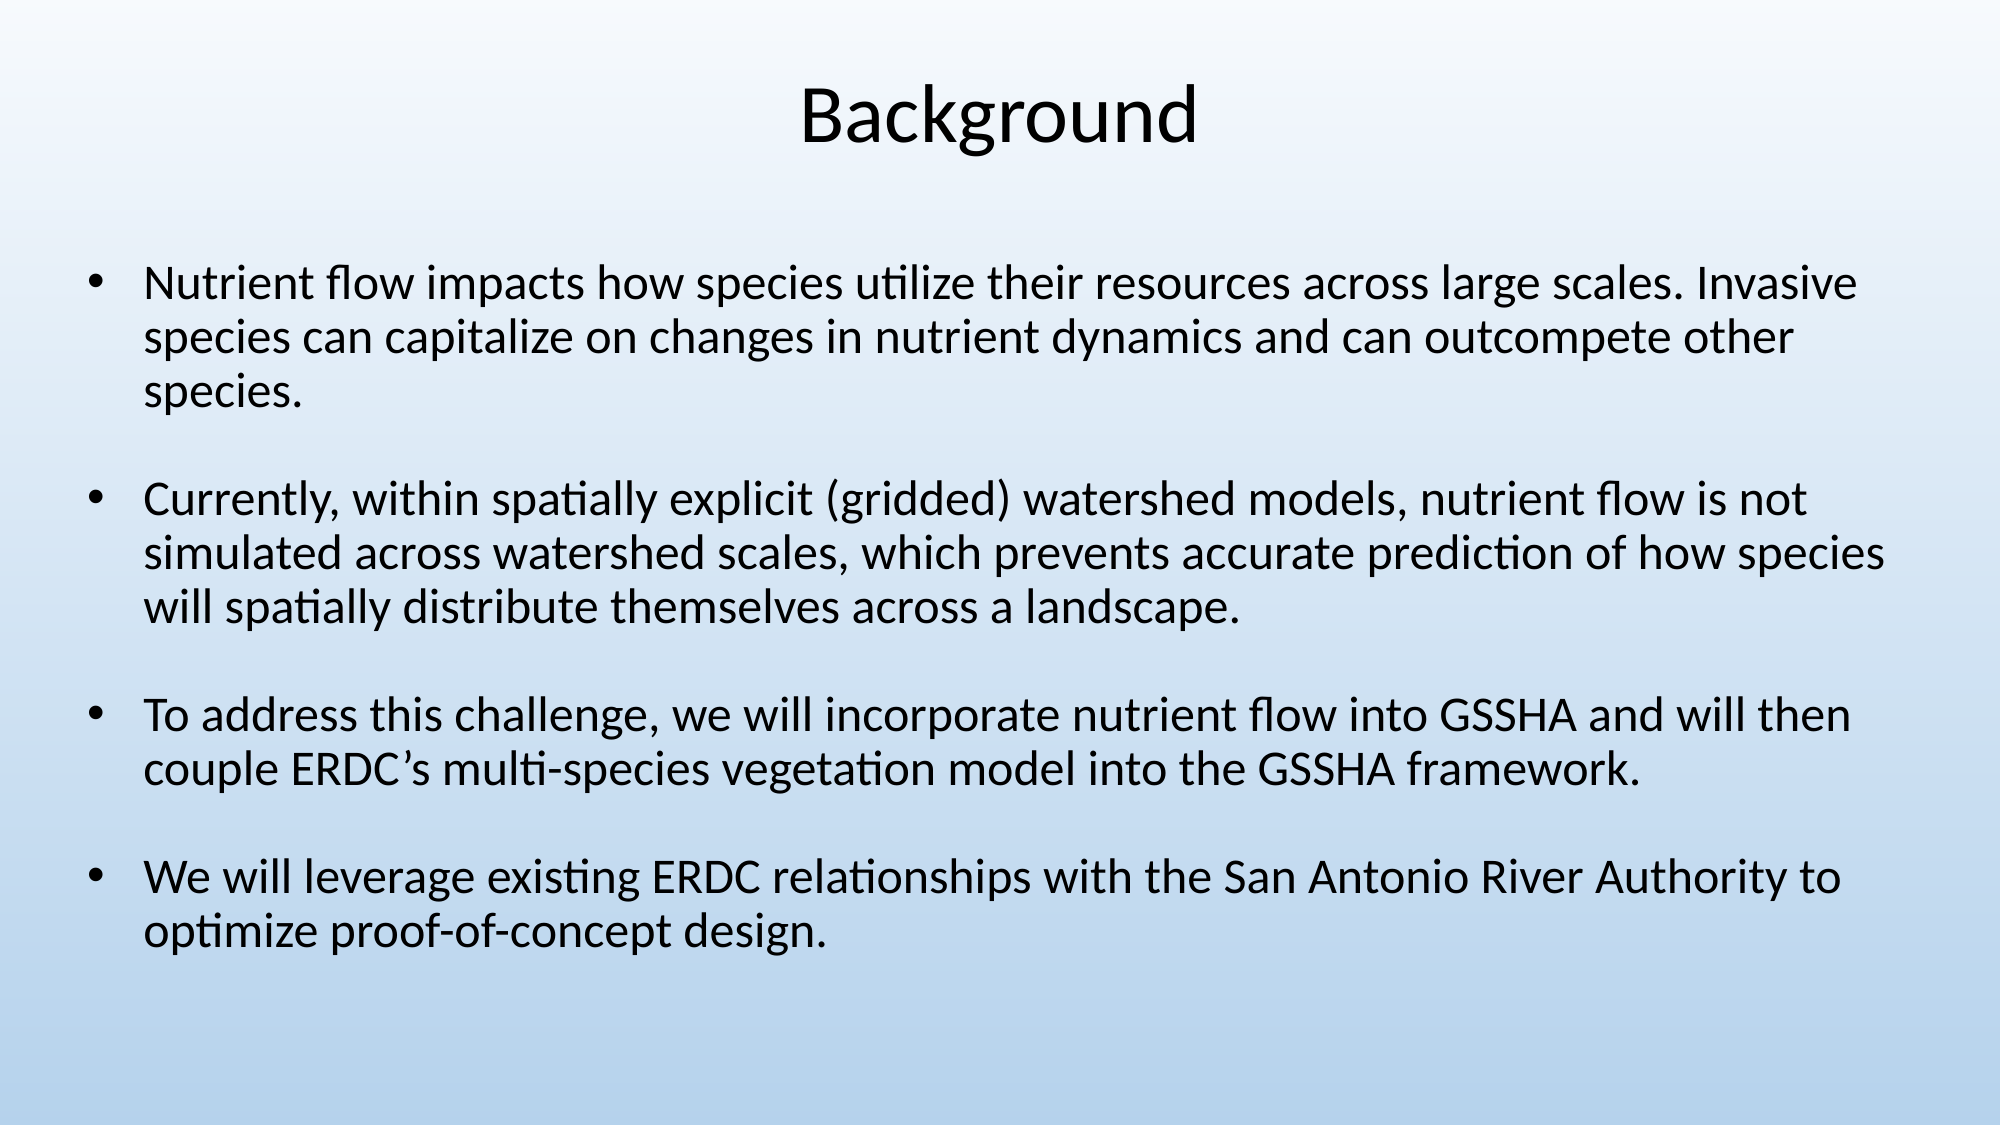

# Background
Nutrient flow impacts how species utilize their resources across large scales. Invasive species can capitalize on changes in nutrient dynamics and can outcompete other species.

Currently, within spatially explicit (gridded) watershed models, nutrient flow is not simulated across watershed scales, which prevents accurate prediction of how species will spatially distribute themselves across a landscape.

To address this challenge, we will incorporate nutrient flow into GSSHA and will then couple ERDC’s multi-species vegetation model into the GSSHA framework.

We will leverage existing ERDC relationships with the San Antonio River Authority to optimize proof-of-concept design.